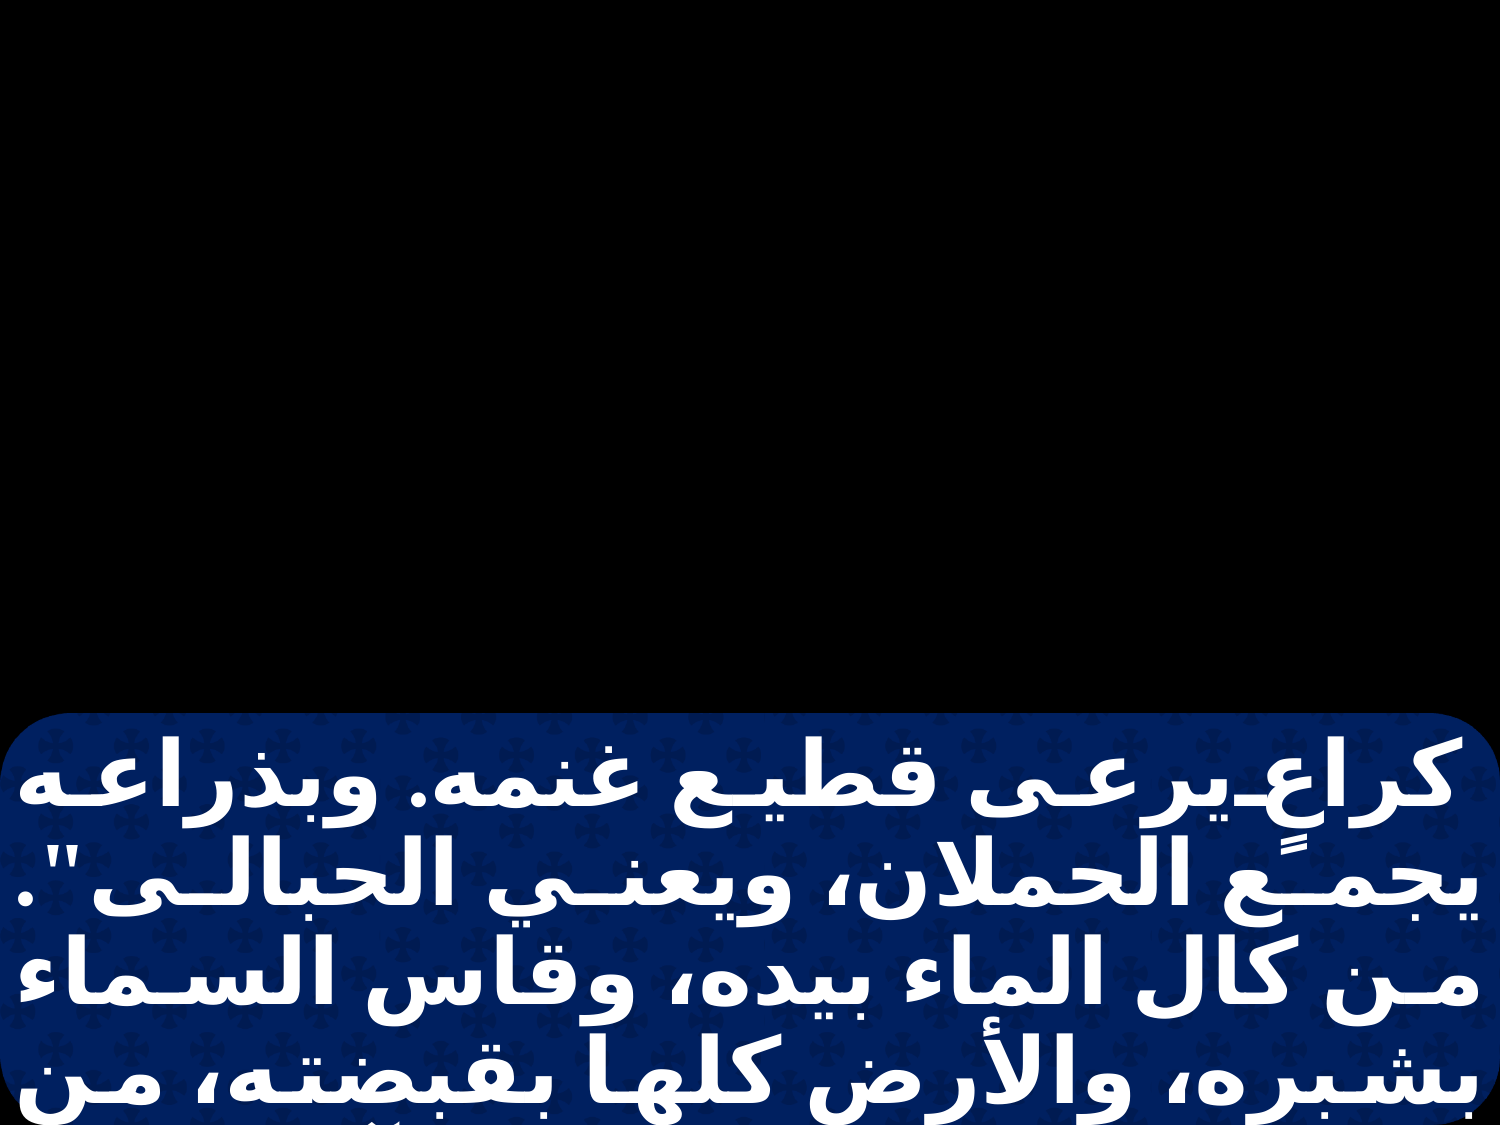

كراعٍ يرعى قطيع غنمه. وبذراعه يجمع الحملان، ويعني الحبالى". من كال الماء بيده، وقاس السماء بشبره، والأرض كلها بقبضته، من وزن الجبال بالمثقال، والآكام بالميزان؟ من علم قلب الرب،